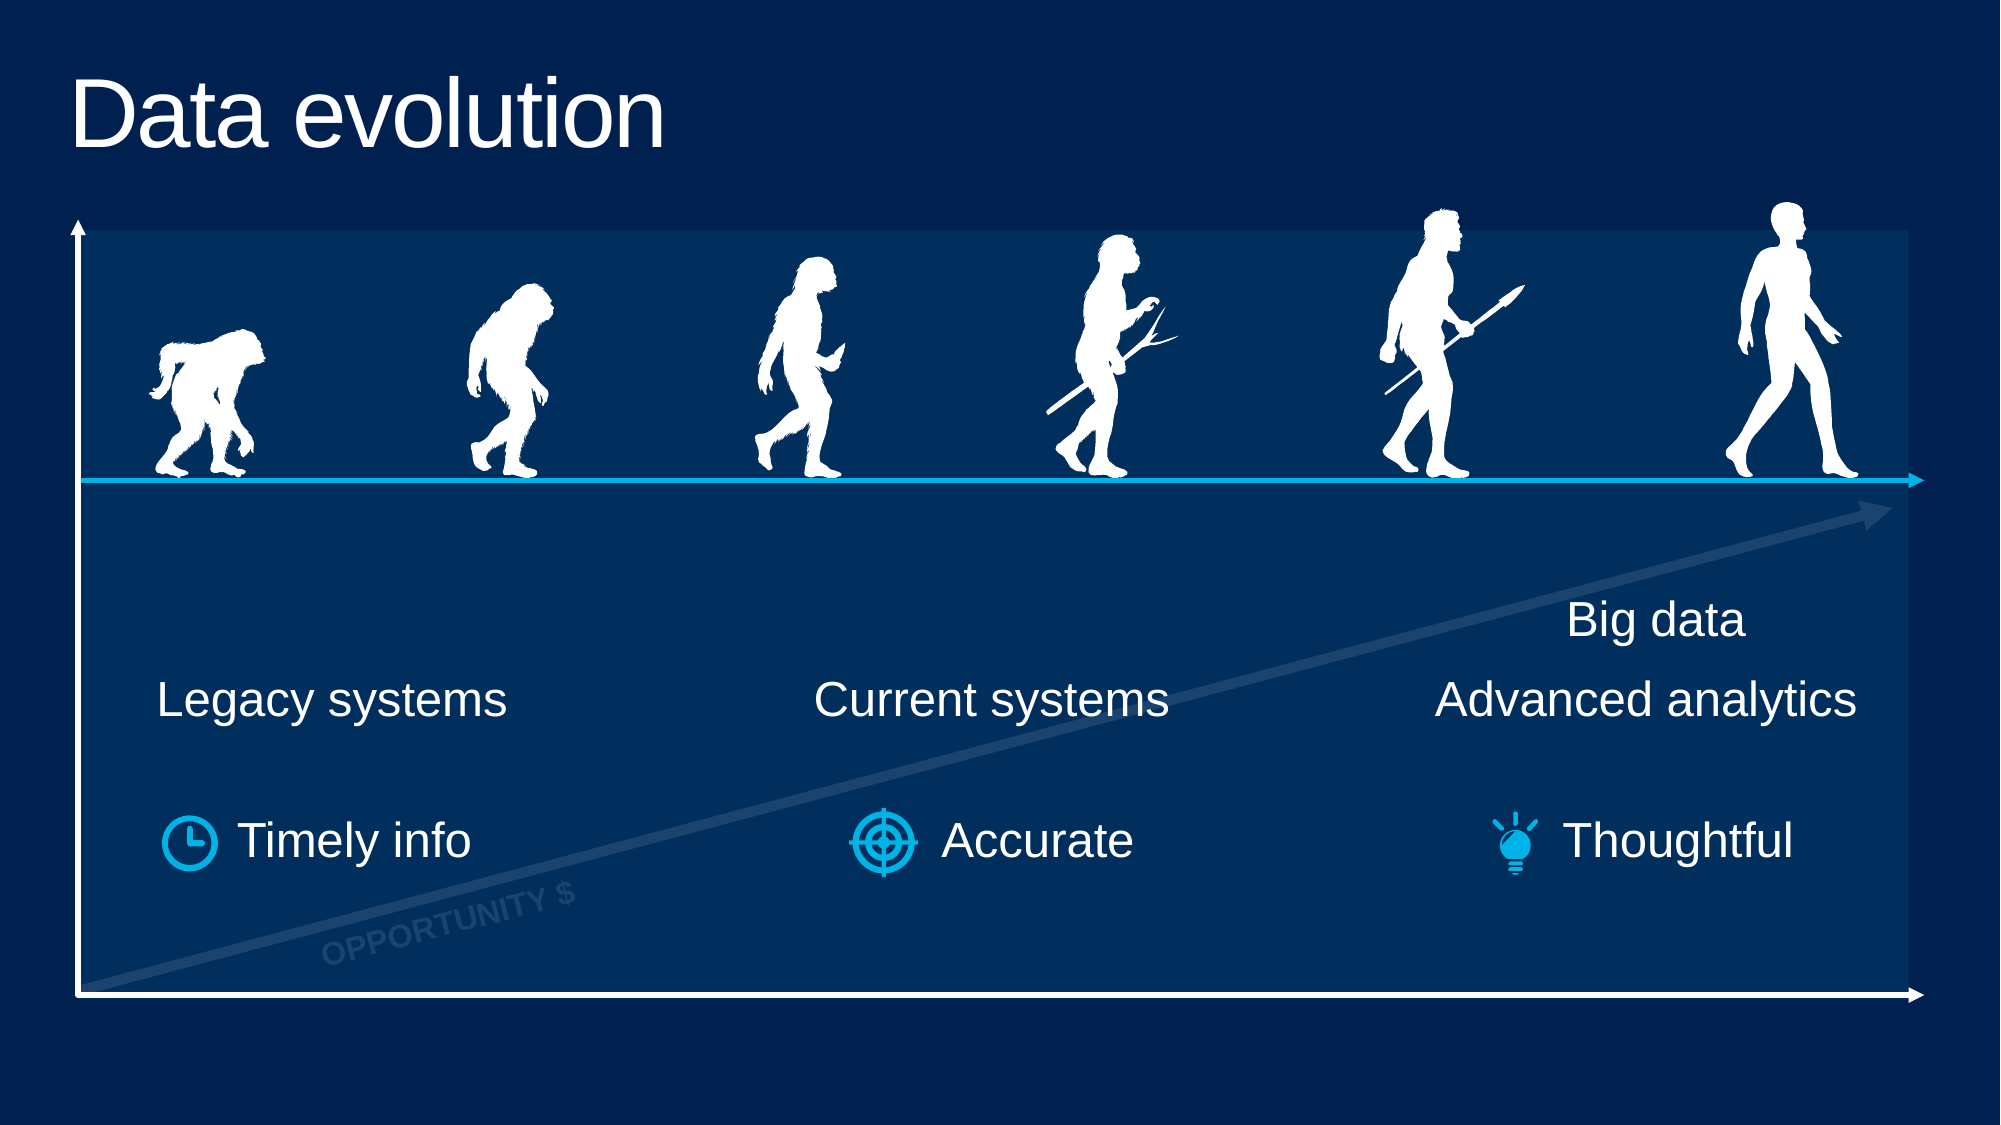

# Data evolution

Big data
Legacy systems
Current systems
Advanced analytics
Accurate

Thoughtful

Timely info

OPPORTUNITY $